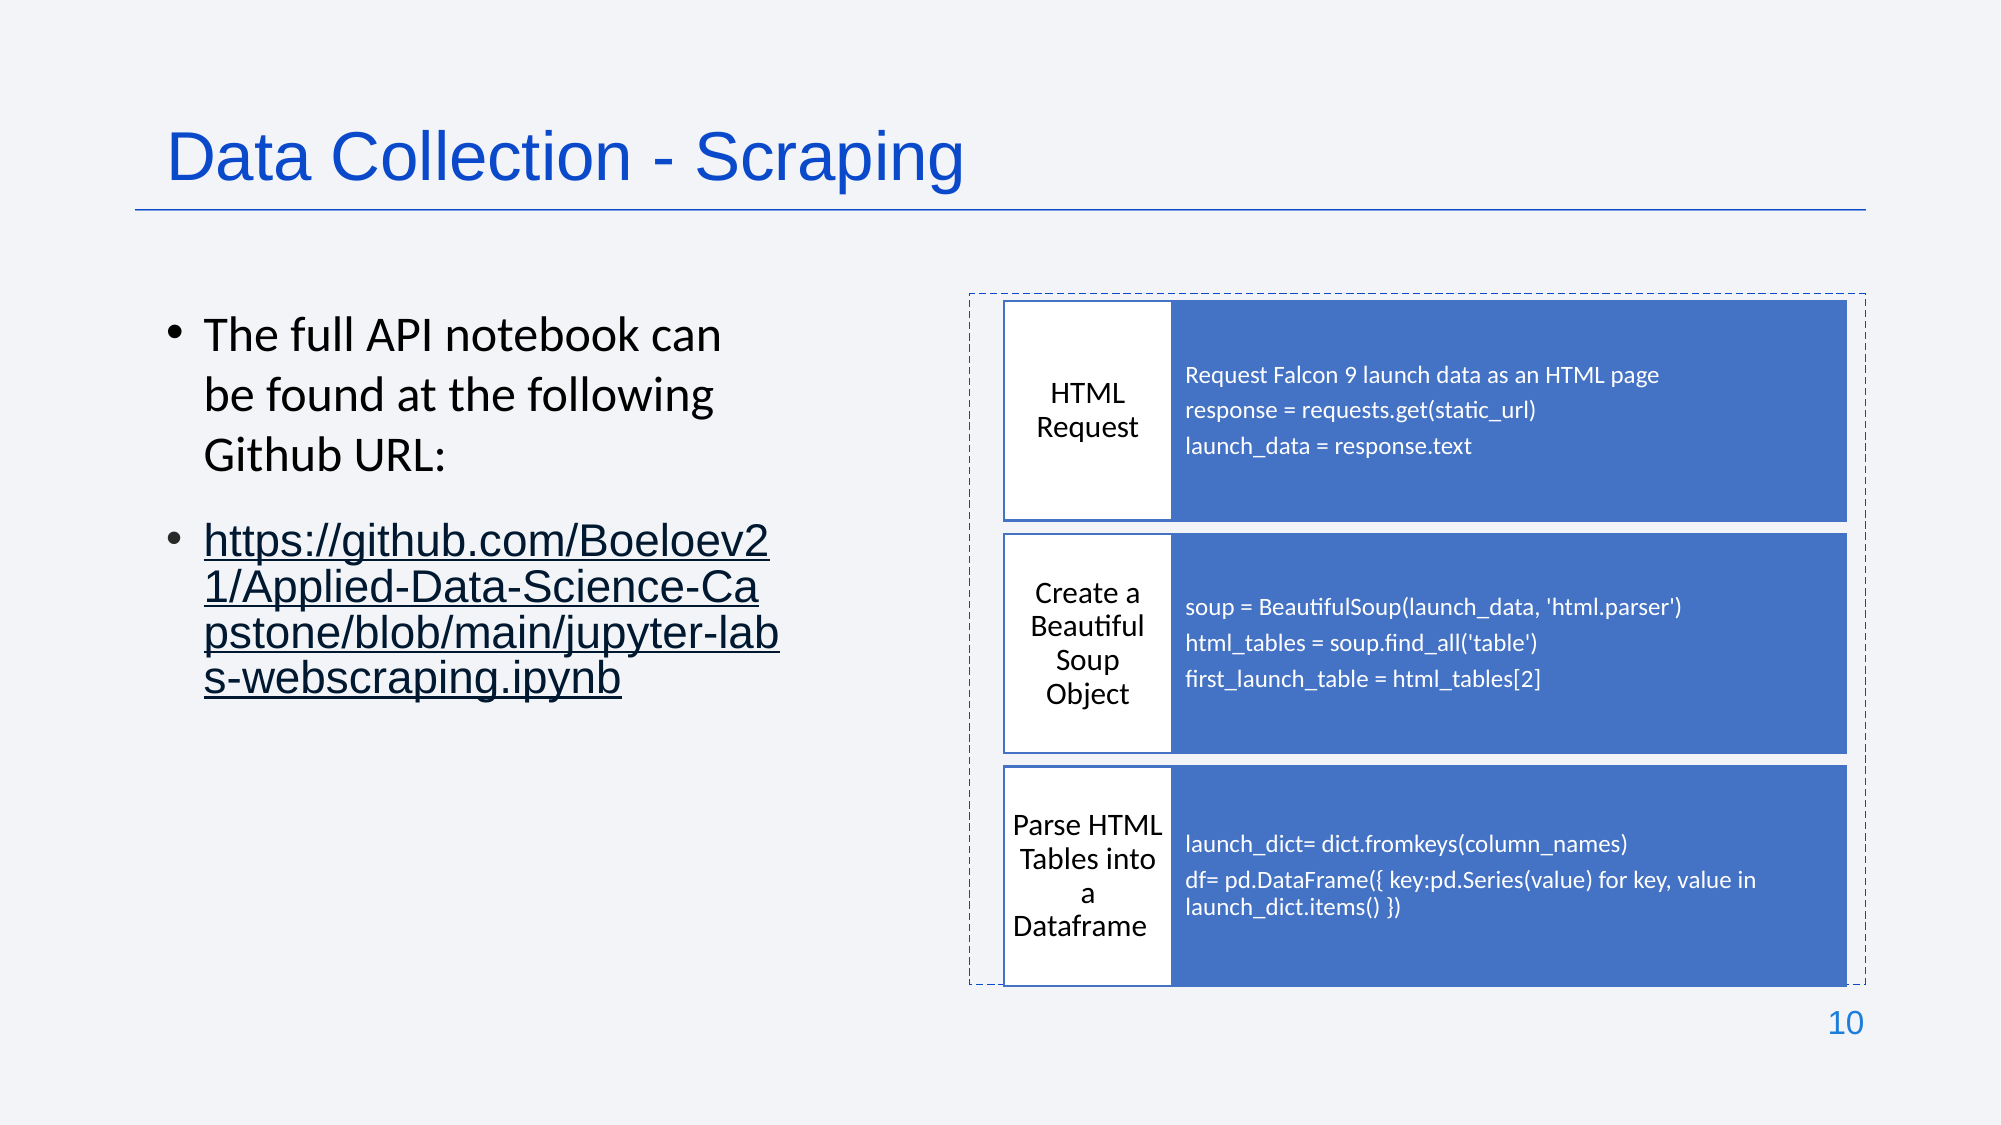

Data Collection - Scraping
The full API notebook can be found at the following Github URL:
https://github.com/Boeloev21/Applied-Data-Science-Capstone/blob/main/jupyter-labs-webscraping.ipynb

Request Falcon 9 launch data as an HTML page
response = requests.get(static_url)
launch_data = response.text
HTML Request
soup = BeautifulSoup(launch_data, 'html.parser')
html_tables = soup.find_all('table')
first_launch_table = html_tables[2]
Create a Beautiful Soup Object
launch_dict= dict.fromkeys(column_names)
df= pd.DataFrame({ key:pd.Series(value) for key, value in launch_dict.items() })
Parse HTML Tables into a Dataframe
10